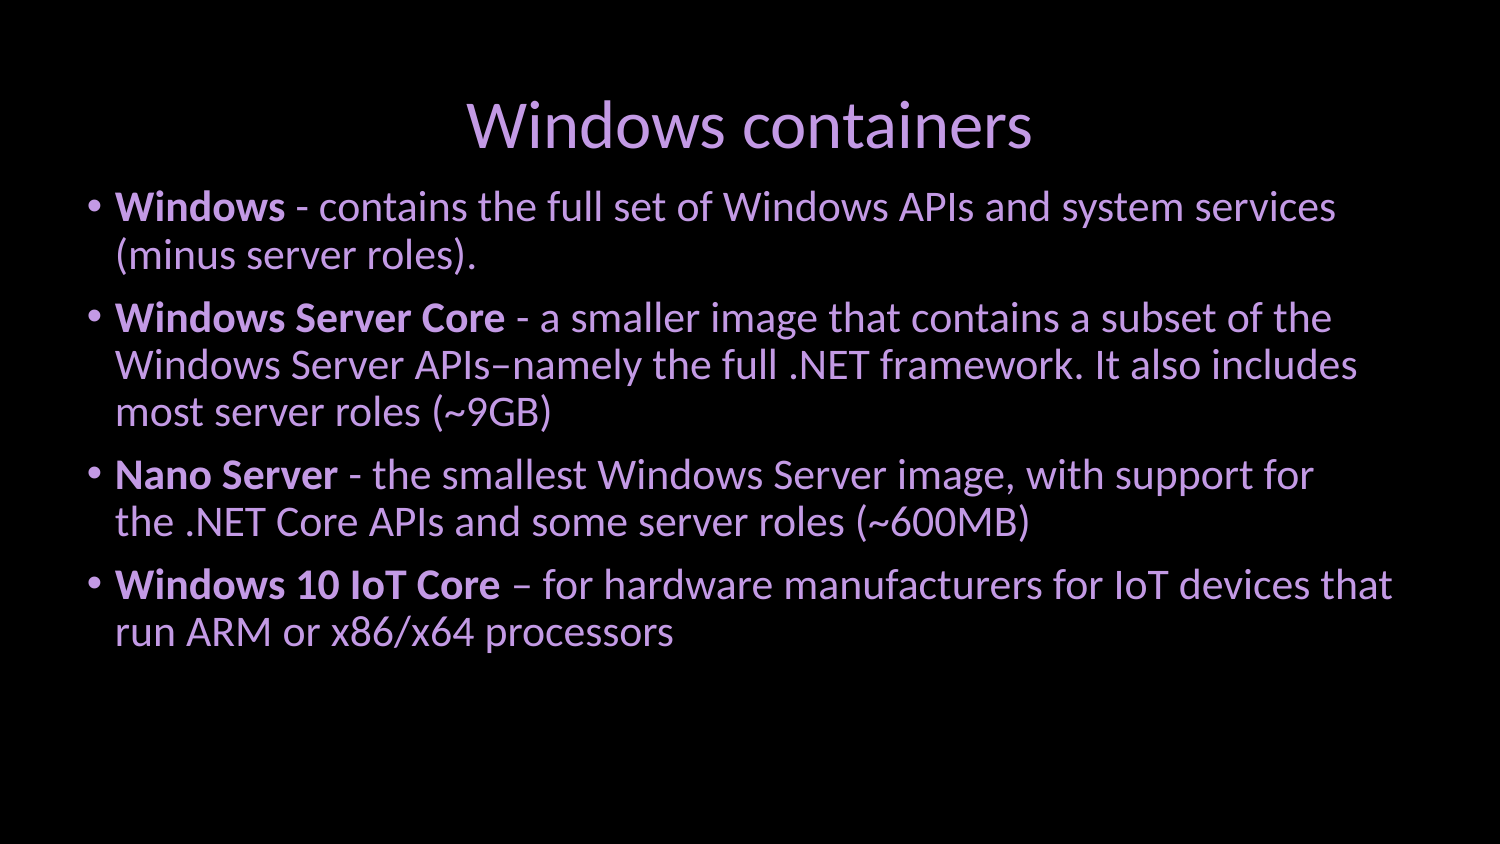

# Windows containers
Windows - contains the full set of Windows APIs and system services (minus server roles).
Windows Server Core - a smaller image that contains a subset of the Windows Server APIs–namely the full .NET framework. It also includes most server roles (~9GB)
Nano Server - the smallest Windows Server image, with support for the .NET Core APIs and some server roles (~600MB)
Windows 10 IoT Core – for hardware manufacturers for IoT devices that run ARM or x86/x64 processors